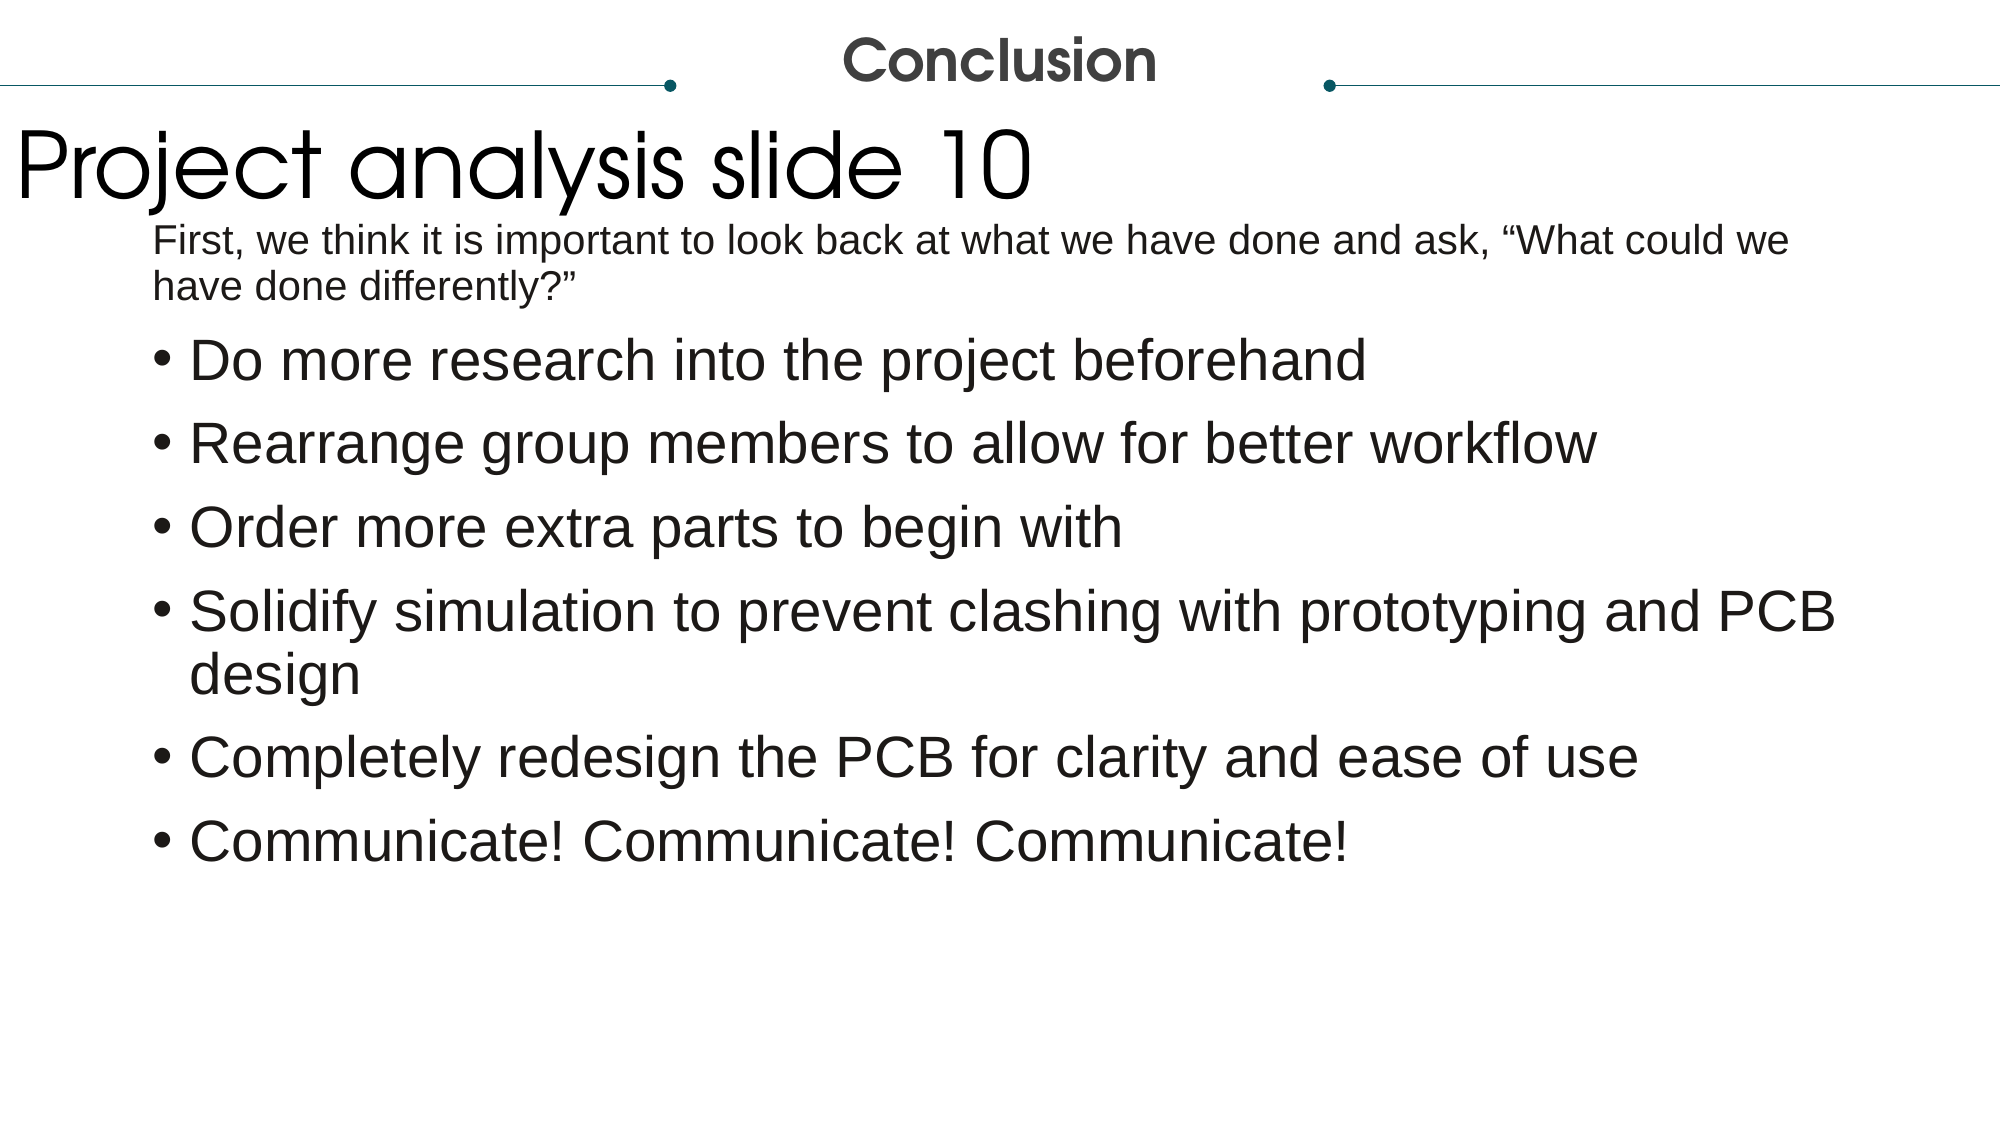

Conclusion
Project analysis slide 10
First, we think it is important to look back at what we have done and ask, “What could we have done differently?”
Do more research into the project beforehand
Rearrange group members to allow for better workflow
Order more extra parts to begin with
Solidify simulation to prevent clashing with prototyping and PCB design
Completely redesign the PCB for clarity and ease of use
Communicate! Communicate! Communicate!